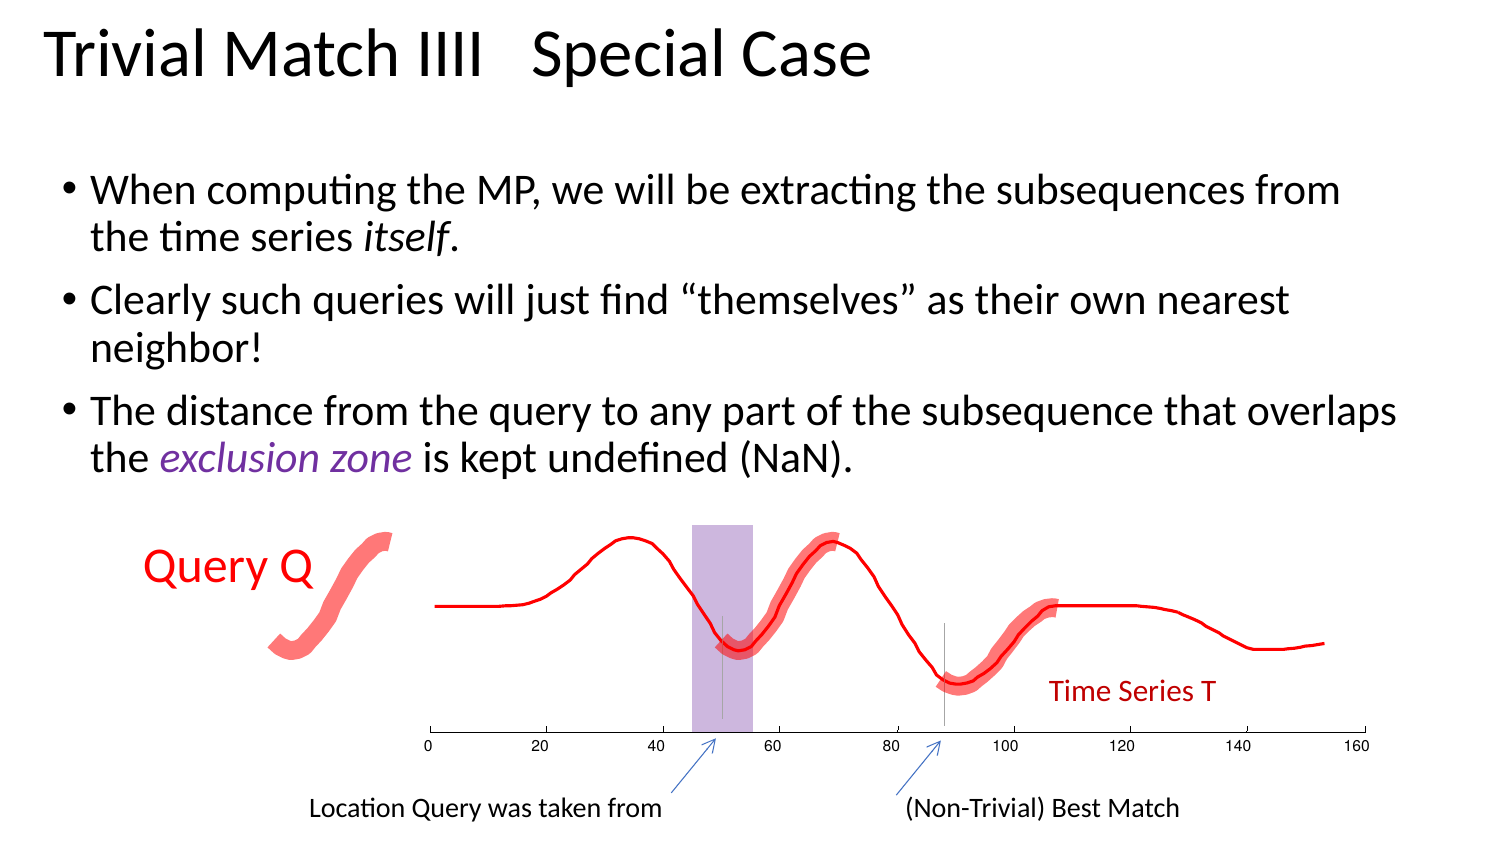

# Trivial Match IIII   Special Case
When computing the MP, we will be extracting the subsequences from the time series itself.
Clearly such queries will just find “themselves” as their own nearest neighbor!
The distance from the query to any part of the subsequence that overlaps the exclusion zone is kept undefined (NaN).
Query Q

Time Series T

0
20
40
60
80
100
120
140
160
Location Query was taken from
(Non-Trivial) Best Match